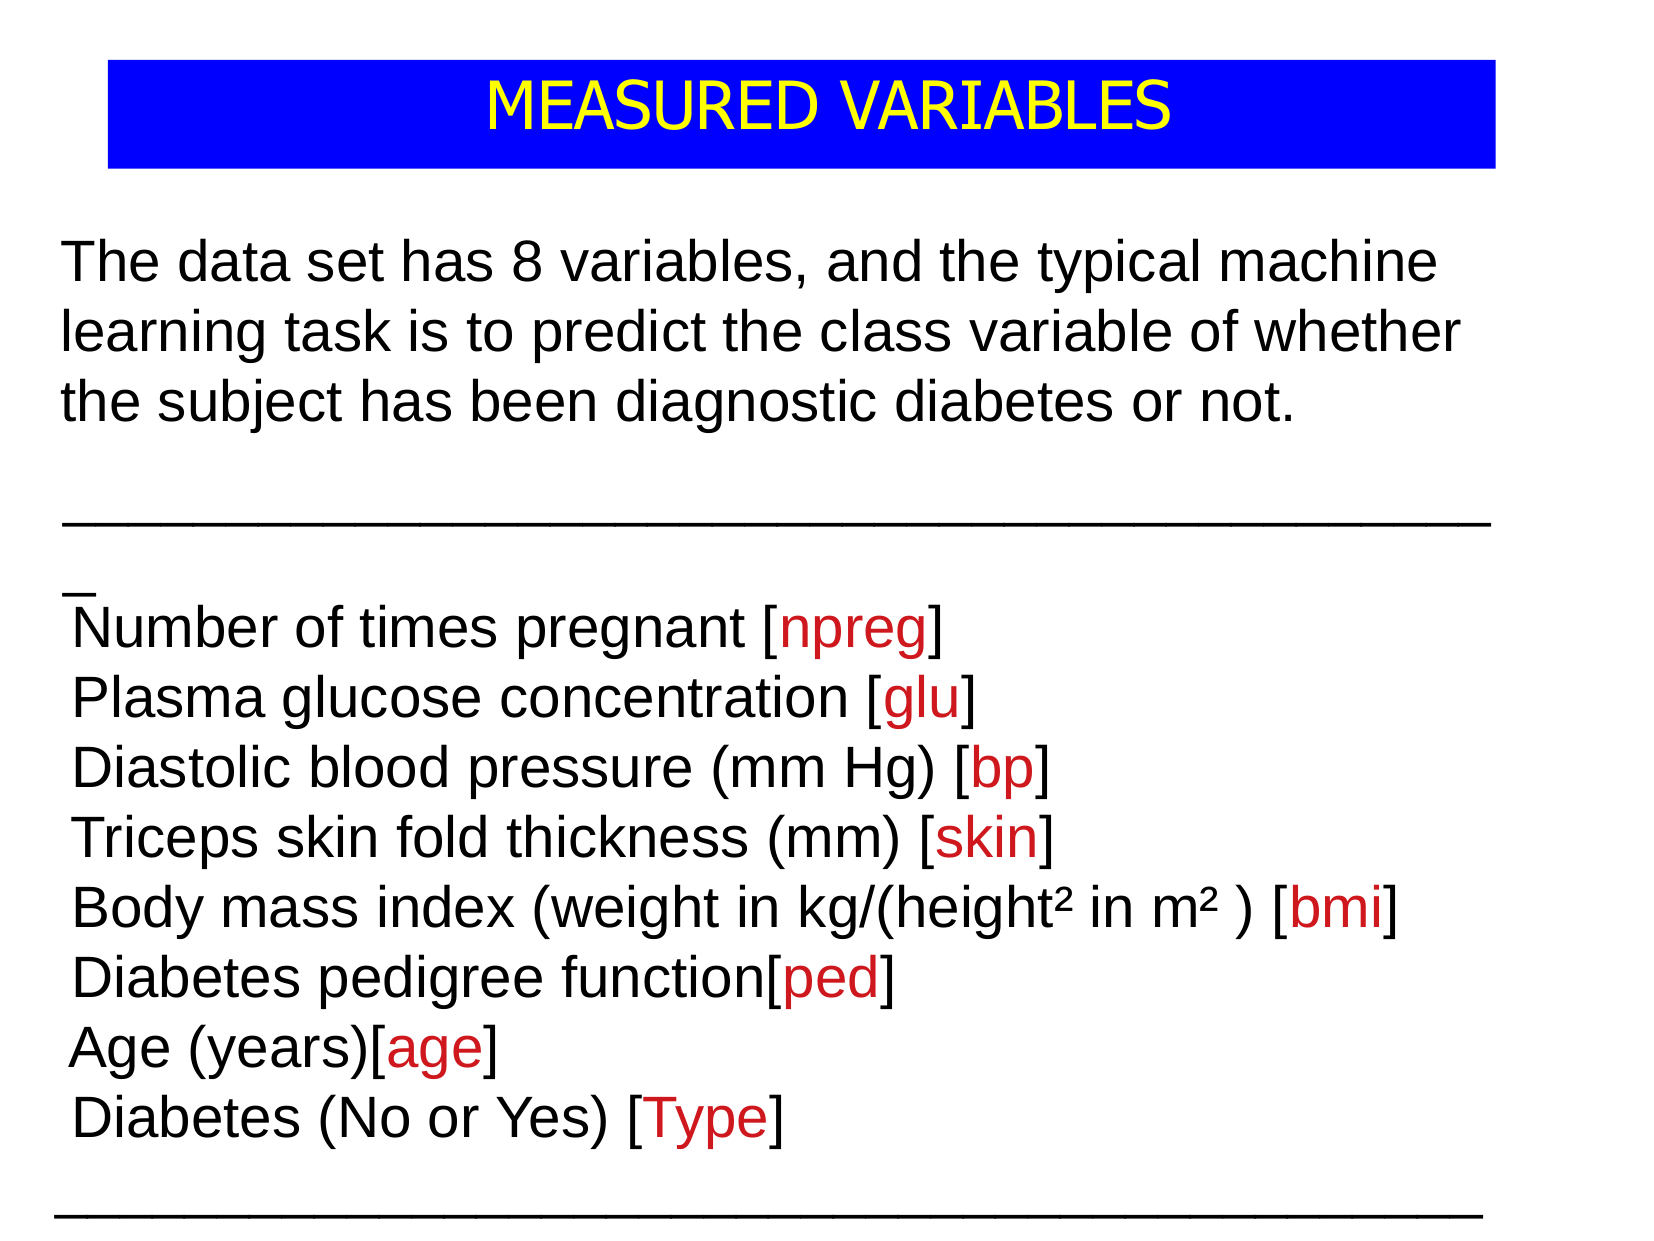

MEASURED VARIABLES
The data set has 8 variables, and the typical machine learning task is to predict the class variable of whether
the subject has been diagnostic diabetes or not.
_____________________________________________
 Number of times pregnant [npreg]
 Plasma glucose concentration [glu]
 Diastolic blood pressure (mm Hg) [bp]
 Triceps skin fold thickness (mm) [skin]
 Body mass index (weight in kg/(height² in m² ) [bmi]
 Diabetes pedigree function[ped]
 Age (years)[age]
 Diabetes (No or Yes) [Type]
____________________________________________